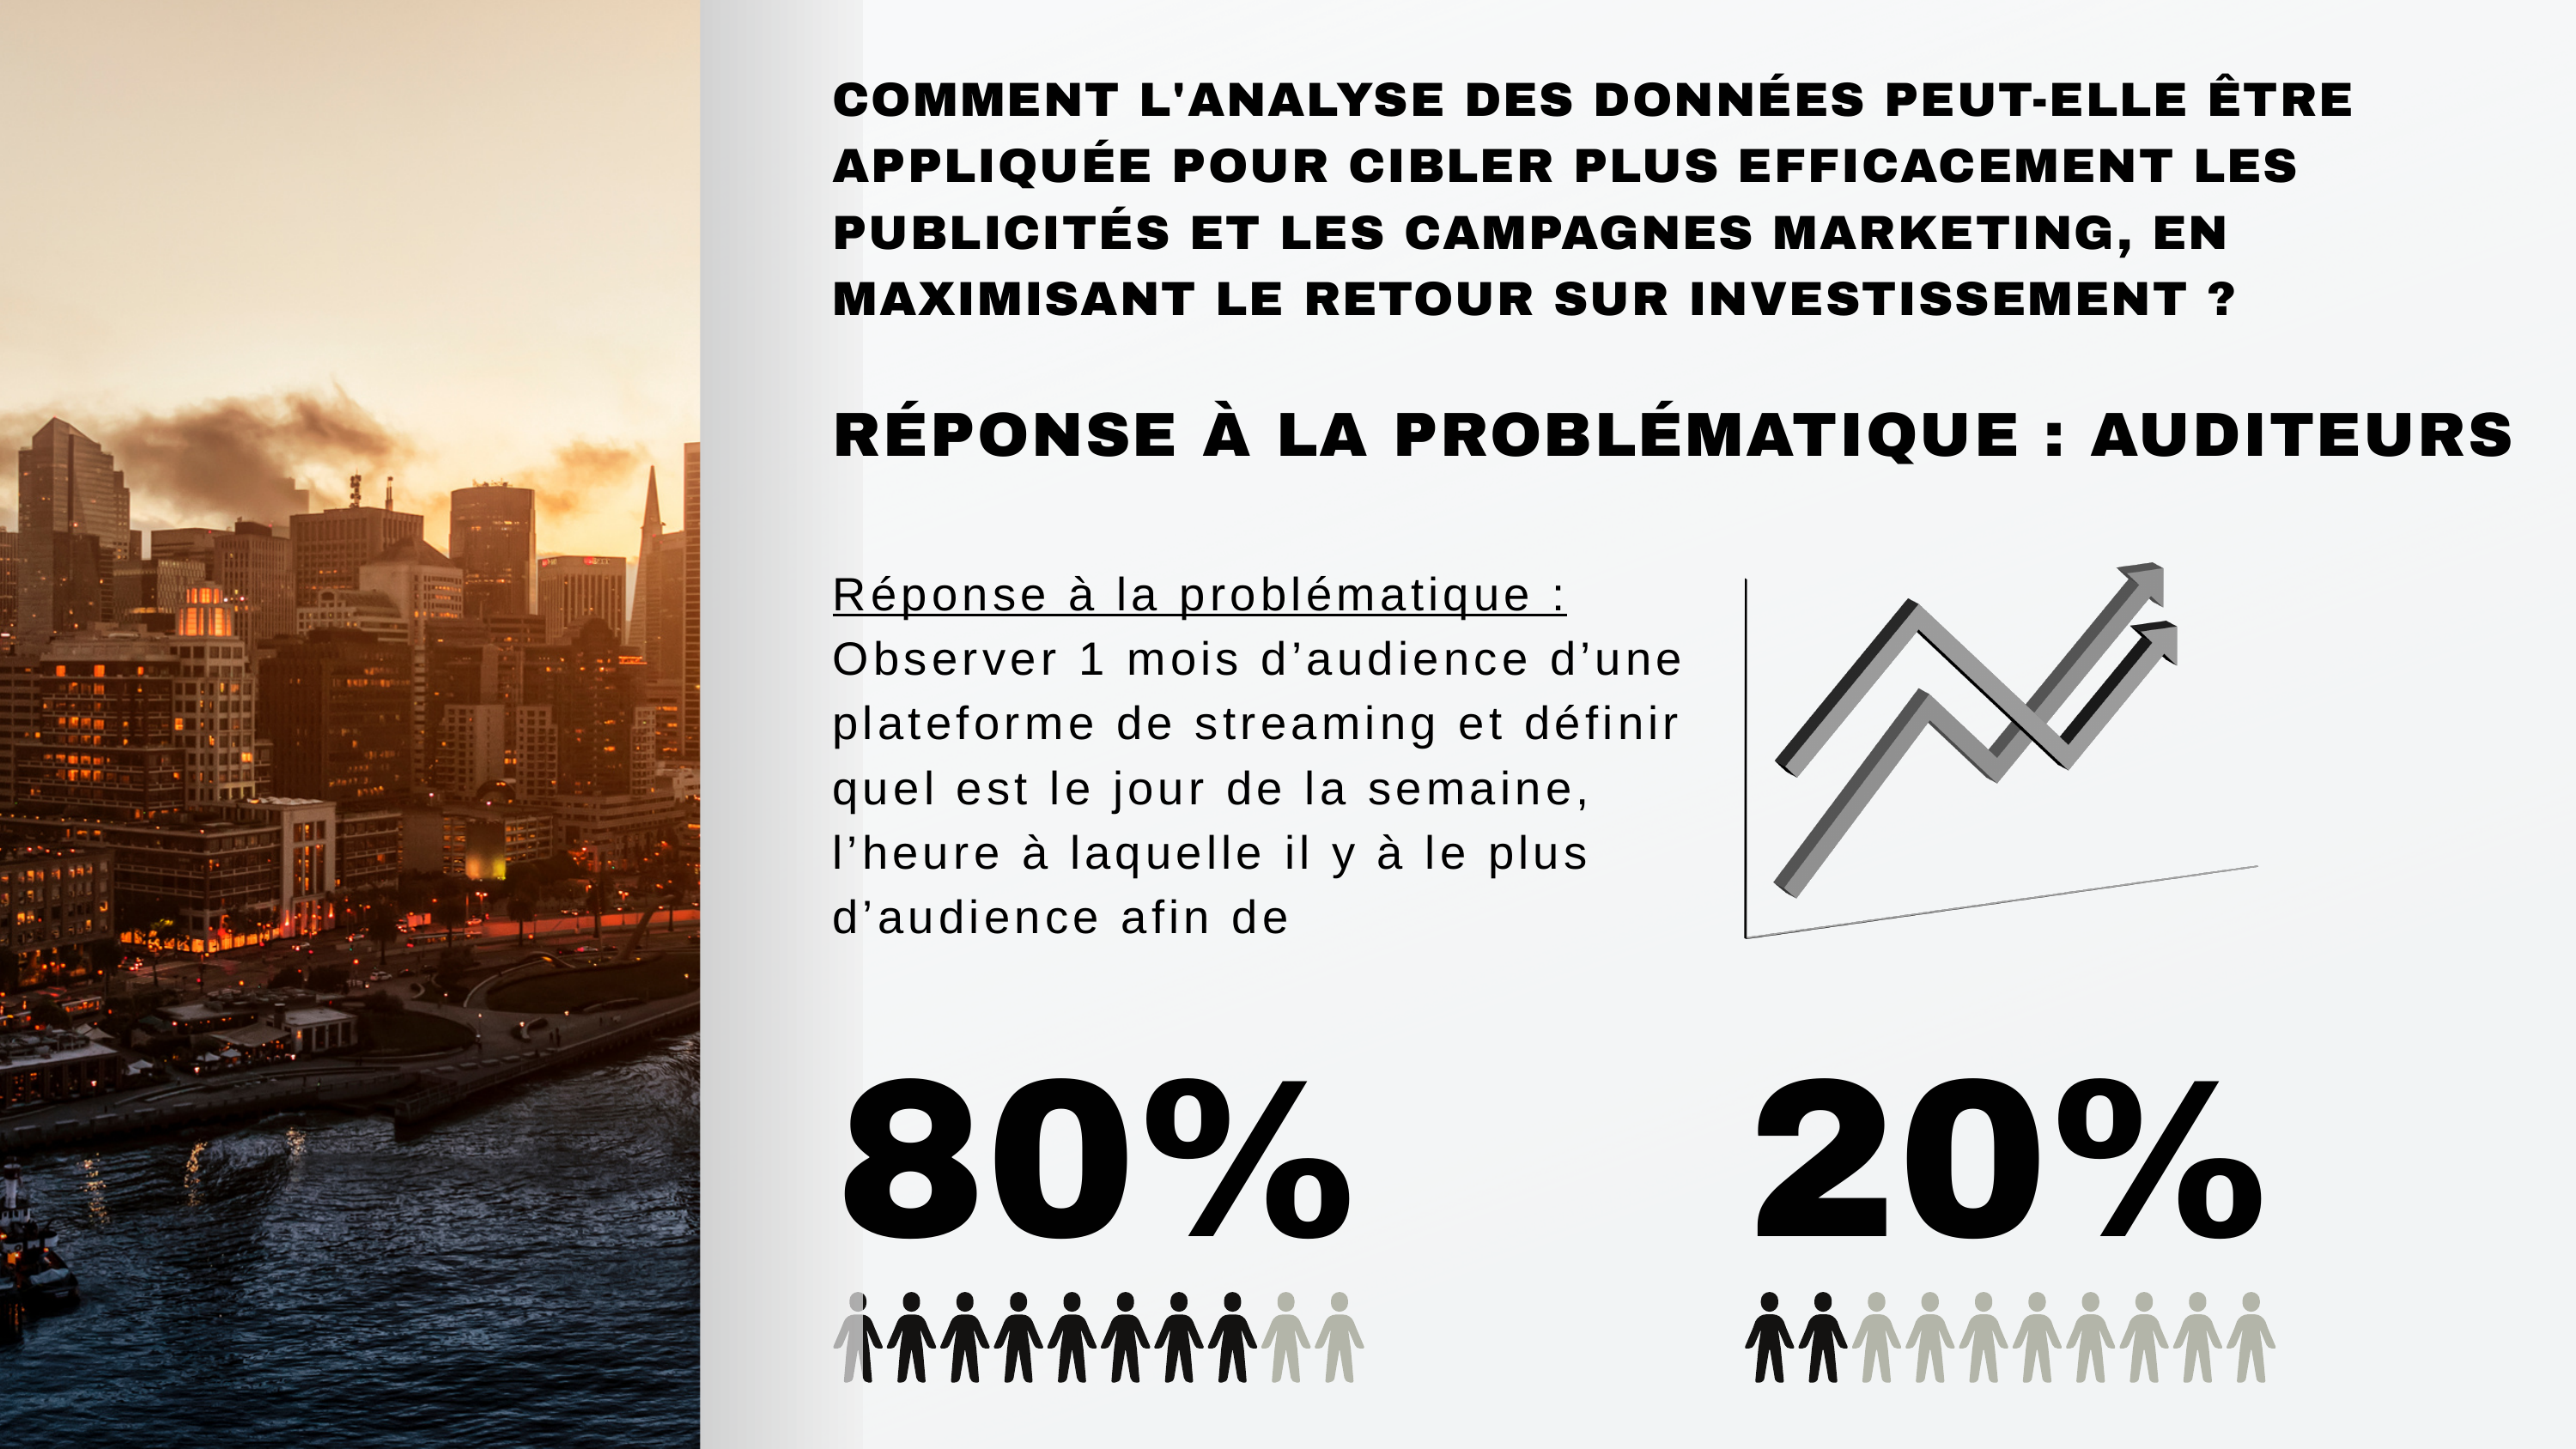

COMMENT L'ANALYSE DES DONNÉES PEUT-ELLE ÊTRE APPLIQUÉE POUR CIBLER PLUS EFFICACEMENT LES PUBLICITÉS ET LES CAMPAGNES MARKETING, EN MAXIMISANT LE RETOUR SUR INVESTISSEMENT ?
RÉPONSE À LA PROBLÉMATIQUE : AUDITEURS
Réponse à la problématique :
Observer 1 mois d’audience d’une plateforme de streaming et définir quel est le jour de la semaine, l’heure à laquelle il y à le plus d’audience afin de

80%
20%